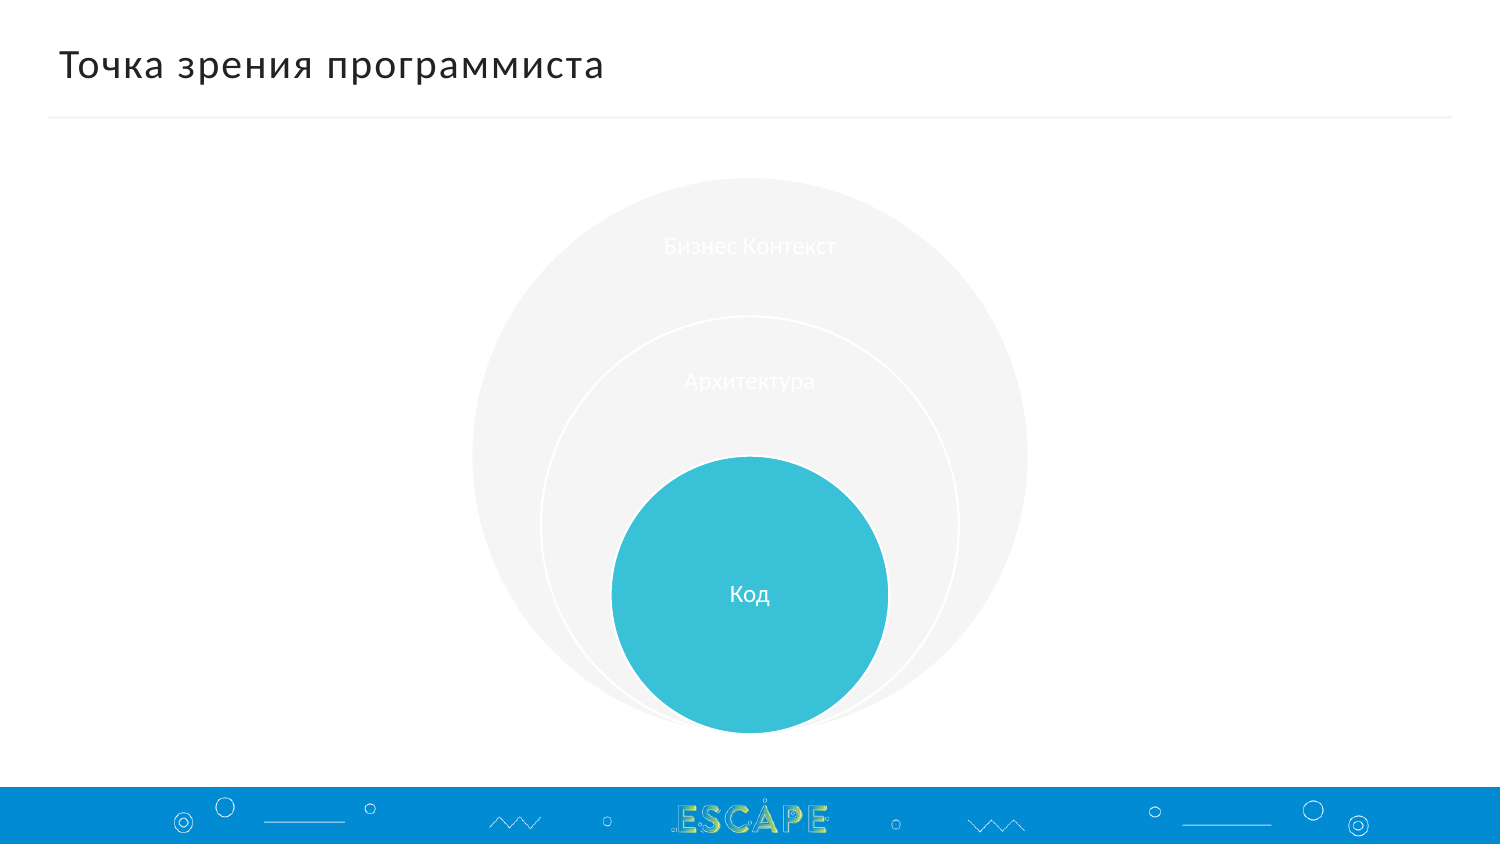

# Точка зрения программиста
Бизнес Контекст
Архитектура
Код